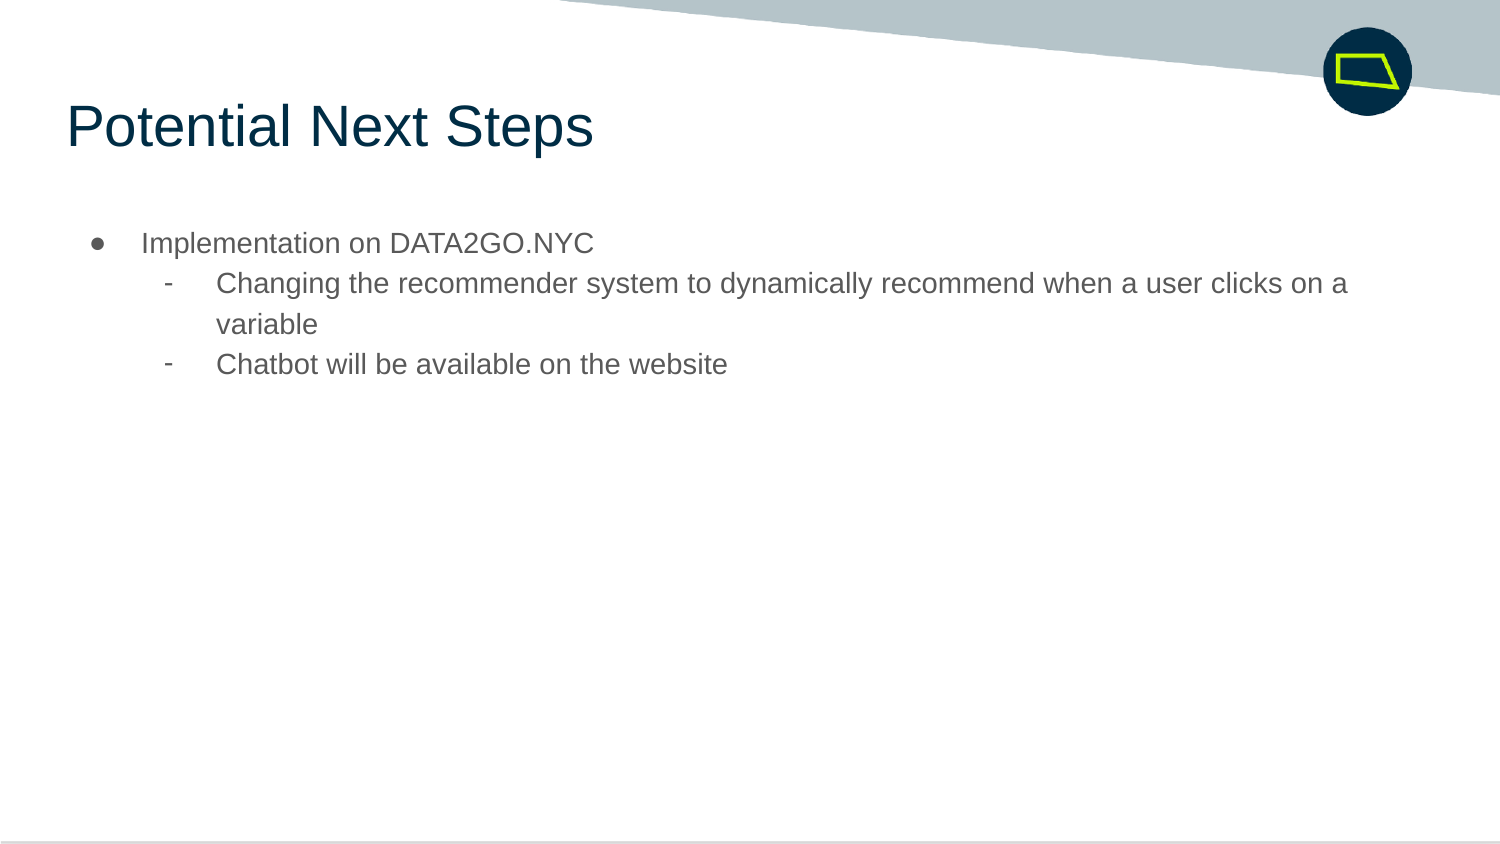

Potential Next Steps
Implementation on DATA2GO.NYC
Changing the recommender system to dynamically recommend when a user clicks on a variable
Chatbot will be available on the website